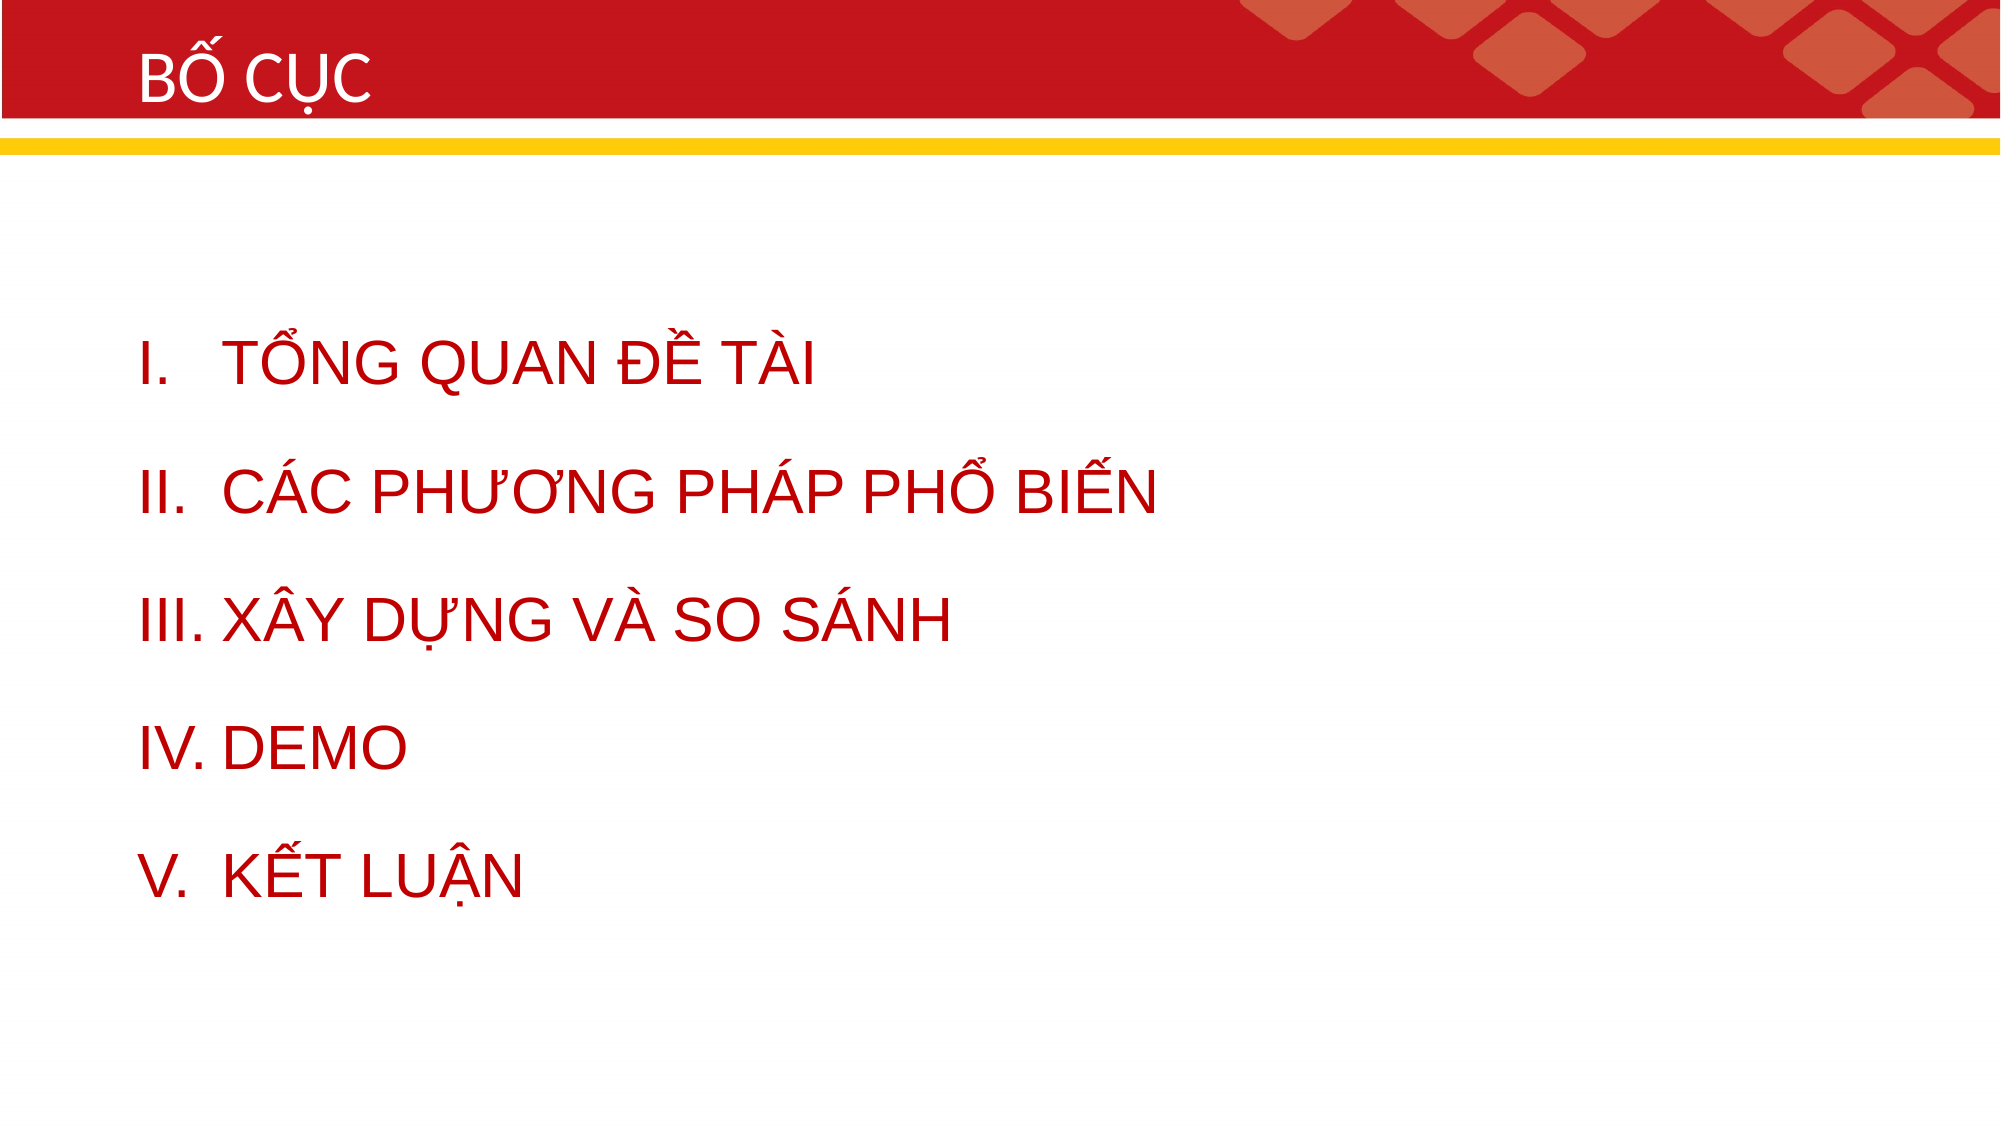

# BỐ CỤC
TỔNG QUAN ĐỀ TÀI
CÁC PHƯƠNG PHÁP PHỔ BIẾN
XÂY DỰNG VÀ SO SÁNH
DEMO
KẾT LUẬN